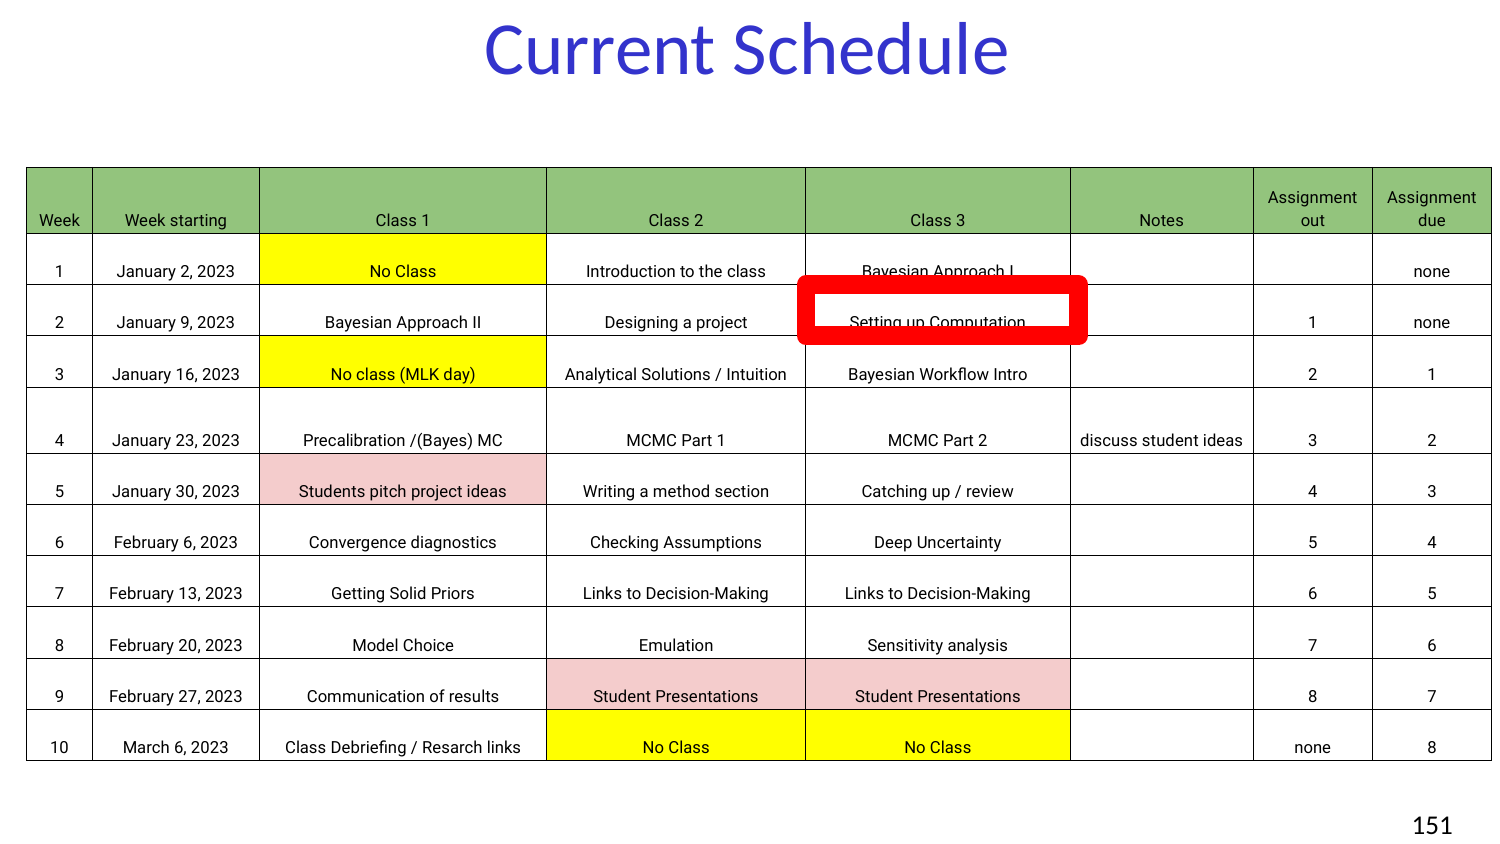

# Current Schedule
| Week | Week starting | Class 1 | Class 2 | Class 3 | Notes | Assignment out | Assignment due |
| --- | --- | --- | --- | --- | --- | --- | --- |
| 1 | January 2, 2023 | No Class | Introduction to the class | Bayesian Approach I |  |  | none |
| 2 | January 9, 2023 | Bayesian Approach II | Designing a project | Setting up Computation |  | 1 | none |
| 3 | January 16, 2023 | No class (MLK day) | Analytical Solutions / Intuition | Bayesian Workflow Intro |  | 2 | 1 |
| 4 | January 23, 2023 | Precalibration /(Bayes) MC | MCMC Part 1 | MCMC Part 2 | discuss student ideas | 3 | 2 |
| 5 | January 30, 2023 | Students pitch project ideas | Writing a method section | Catching up / review |  | 4 | 3 |
| 6 | February 6, 2023 | Convergence diagnostics | Checking Assumptions | Deep Uncertainty |  | 5 | 4 |
| 7 | February 13, 2023 | Getting Solid Priors | Links to Decision-Making | Links to Decision-Making |  | 6 | 5 |
| 8 | February 20, 2023 | Model Choice | Emulation | Sensitivity analysis |  | 7 | 6 |
| 9 | February 27, 2023 | Communication of results | Student Presentations | Student Presentations |  | 8 | 7 |
| 10 | March 6, 2023 | Class Debriefing / Resarch links | No Class | No Class |  | none | 8 |

151